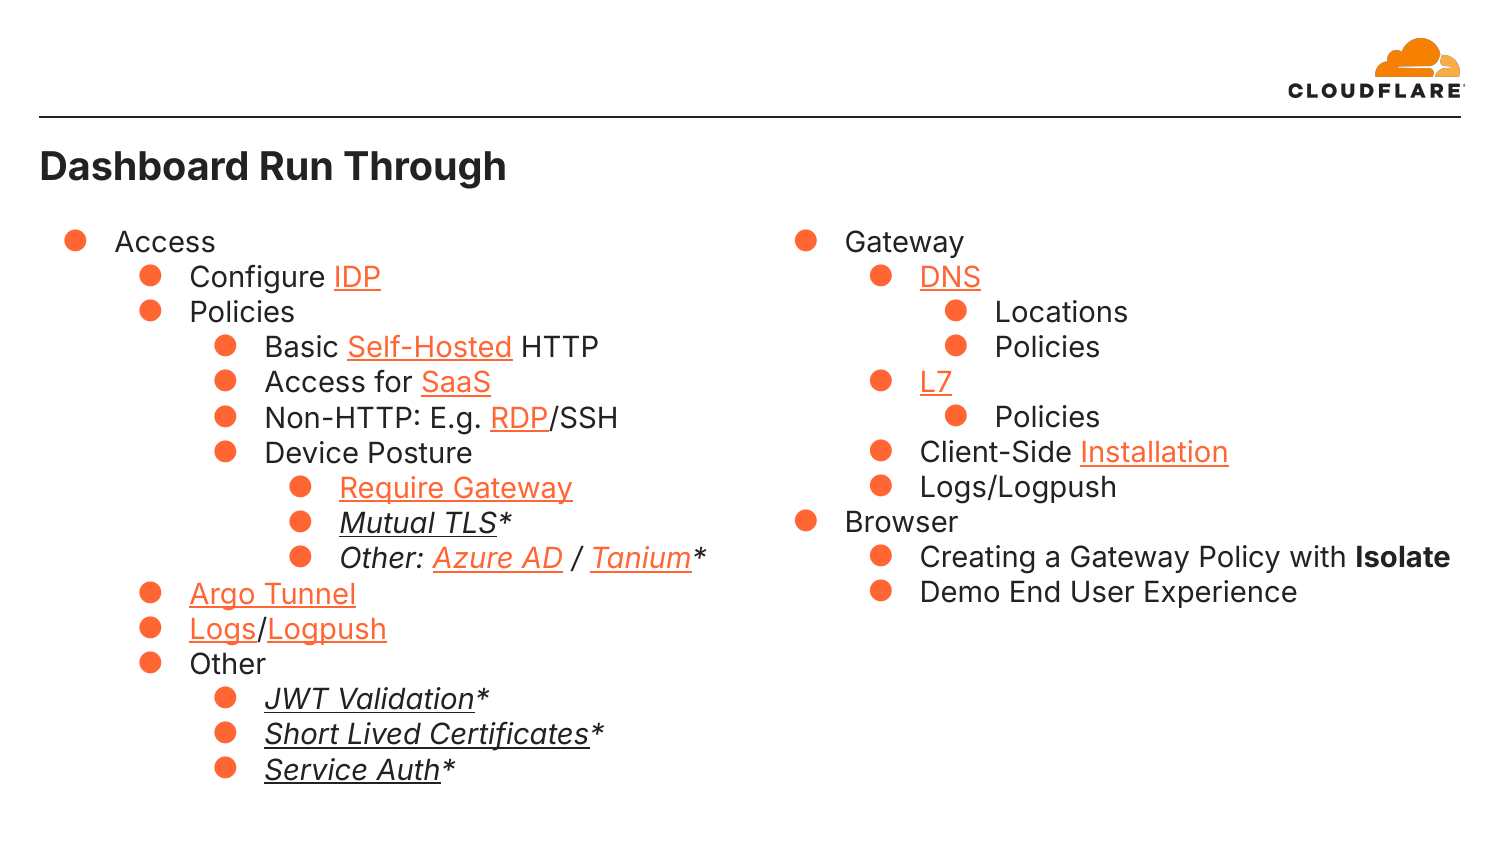

# Dashboard Run Through
Access
Configure IDP
Policies
Basic Self-Hosted HTTP
Access for SaaS
Non-HTTP: E.g. RDP/SSH
Device Posture
Require Gateway
Mutual TLS*
Other: Azure AD / Tanium*
Argo Tunnel
Logs/Logpush
Other
JWT Validation*
Short Lived Certificates*
Service Auth*

Gateway
DNS
Locations
Policies
L7
Policies
Client-Side Installation
Logs/Logpush
Browser
Creating a Gateway Policy with Isolate
Demo End User Experience